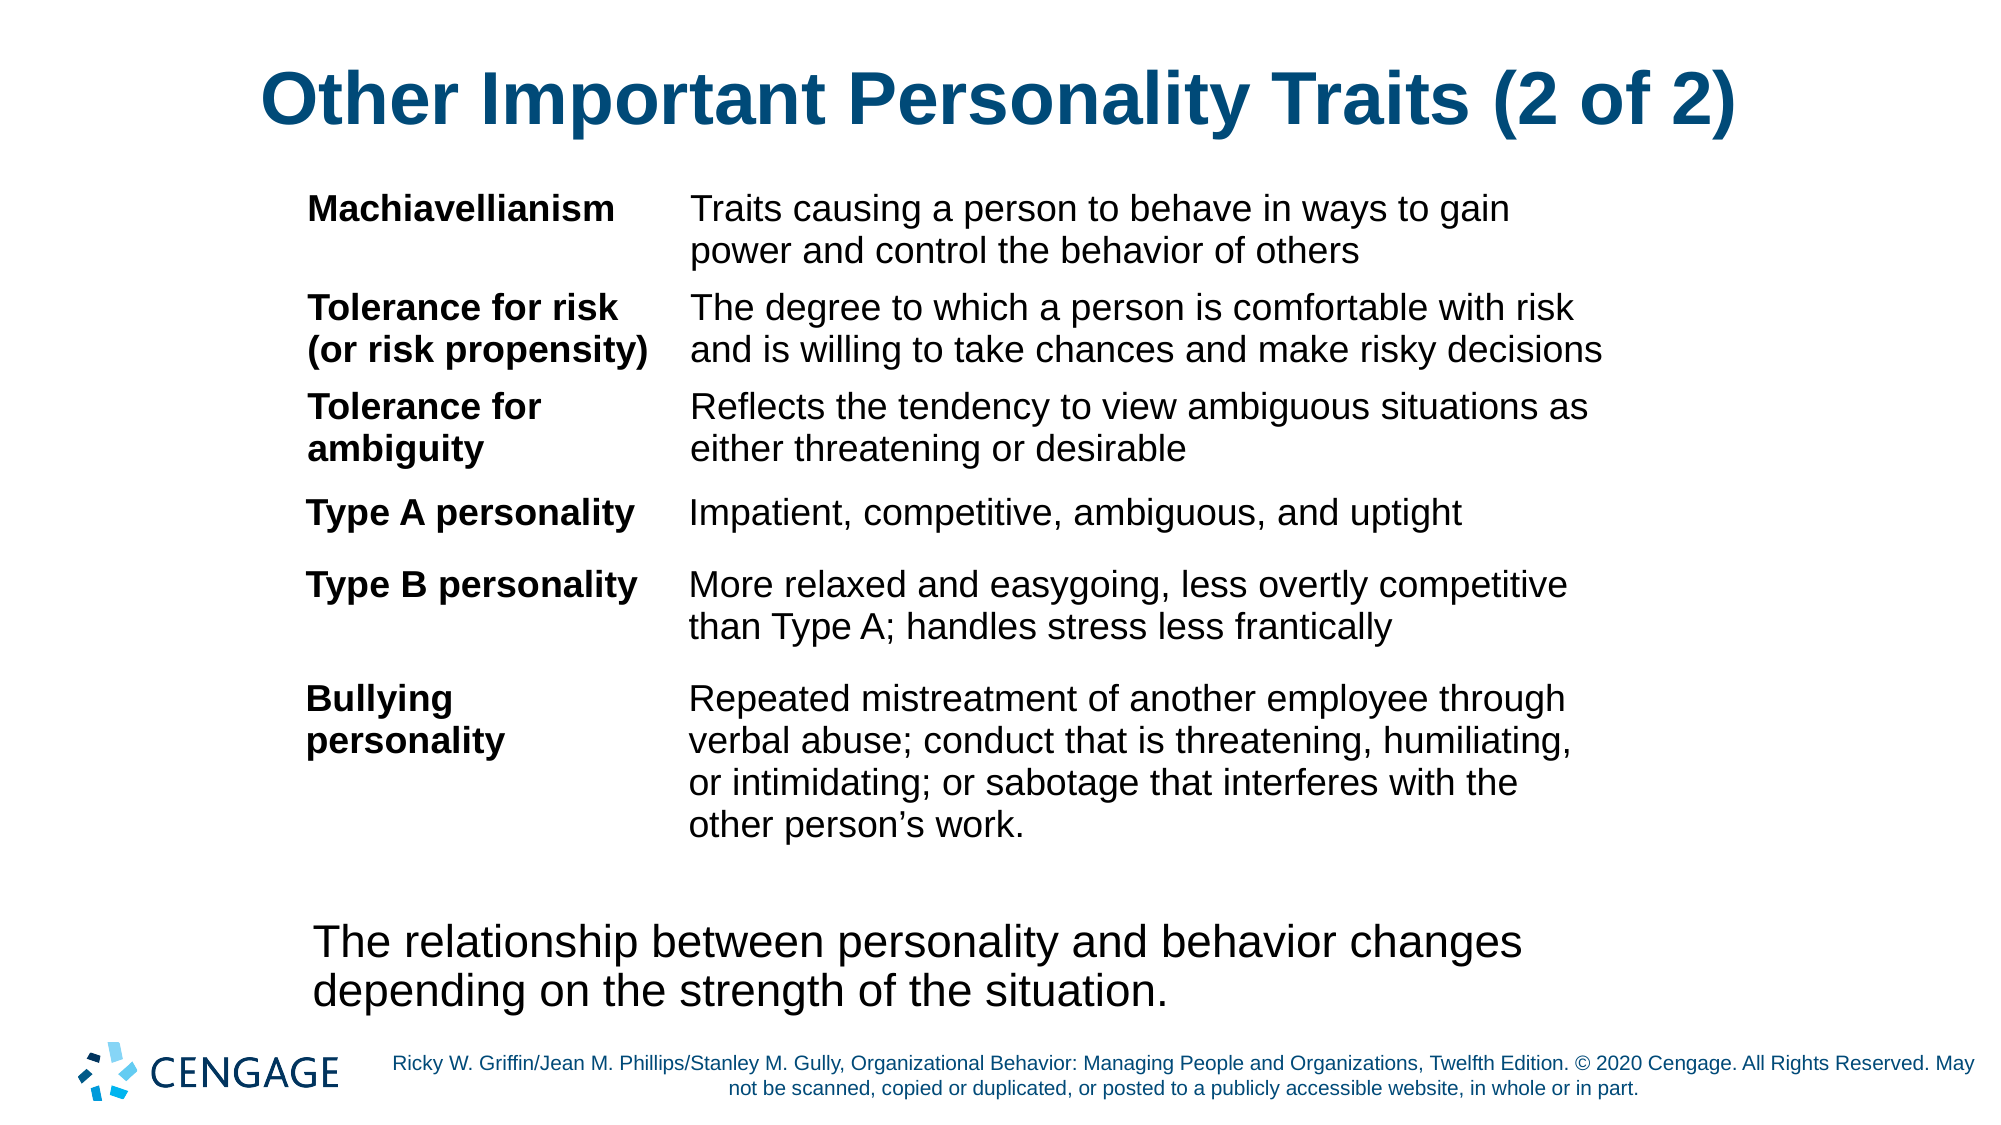

# Other Important Personality Traits (2 of 2)
| Machiavellianism | Traits causing a person to behave in ways to gain power and control the behavior of others |
| --- | --- |
| Tolerance for risk (or risk propensity) | The degree to which a person is comfortable with risk and is willing to take chances and make risky decisions |
| Tolerance for ambiguity | Reflects the tendency to view ambiguous situations as either threatening or desirable |
| Type A personality | Impatient, competitive, ambiguous, and uptight |
| Type B personality | More relaxed and easygoing, less overtly competitive than Type A; handles stress less frantically |
| Bullying personality | Repeated mistreatment of another employee through verbal abuse; conduct that is threatening, humiliating, or intimidating; or sabotage that interferes with the other person’s work. |
The relationship between personality and behavior changes depending on the strength of the situation.